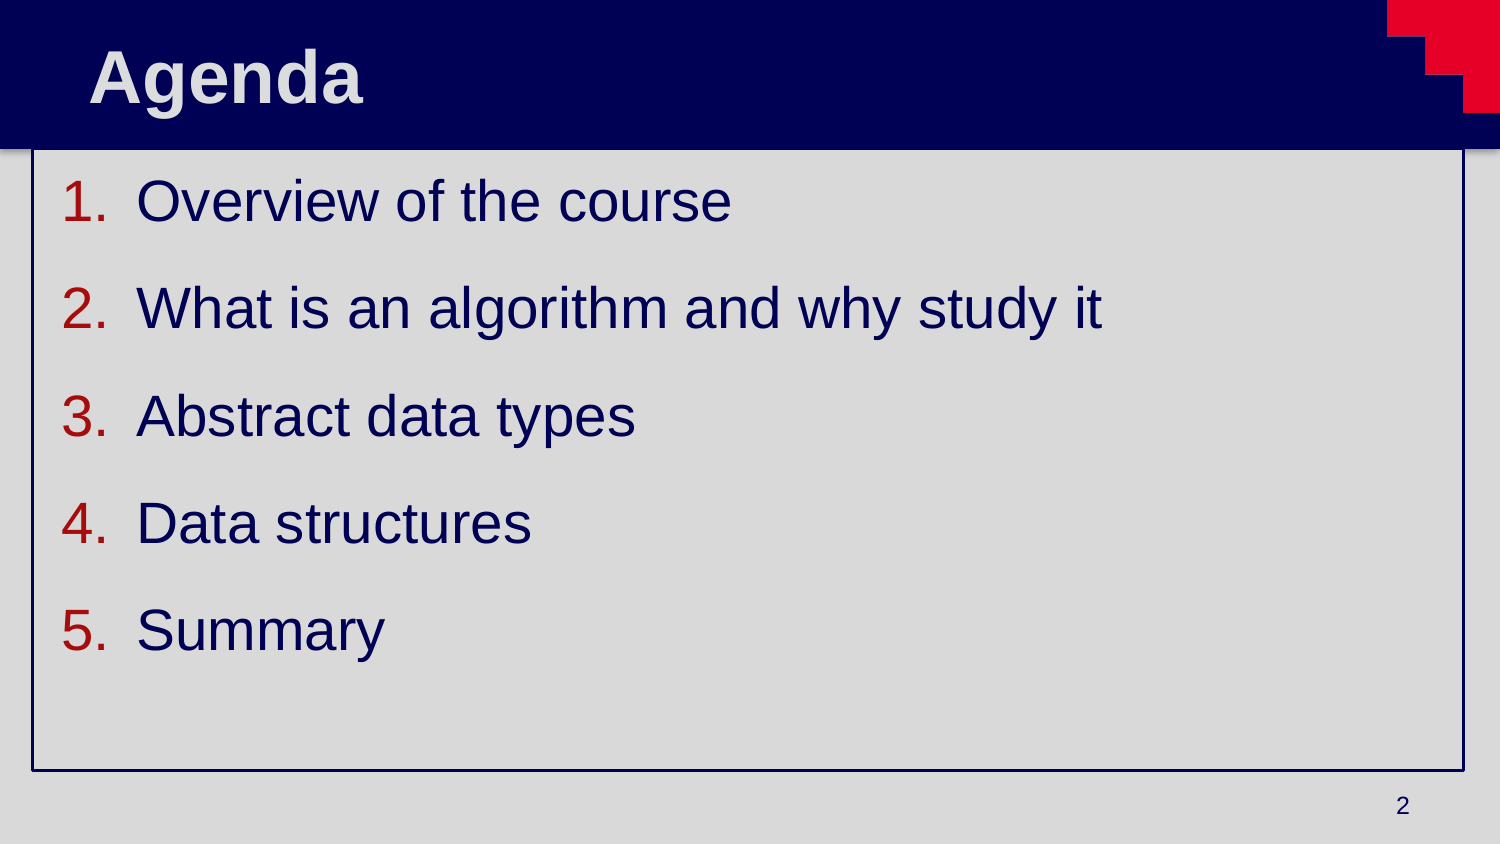

# Agenda
Overview of the course
What is an algorithm and why study it
Abstract data types
Data structures
Summary
2